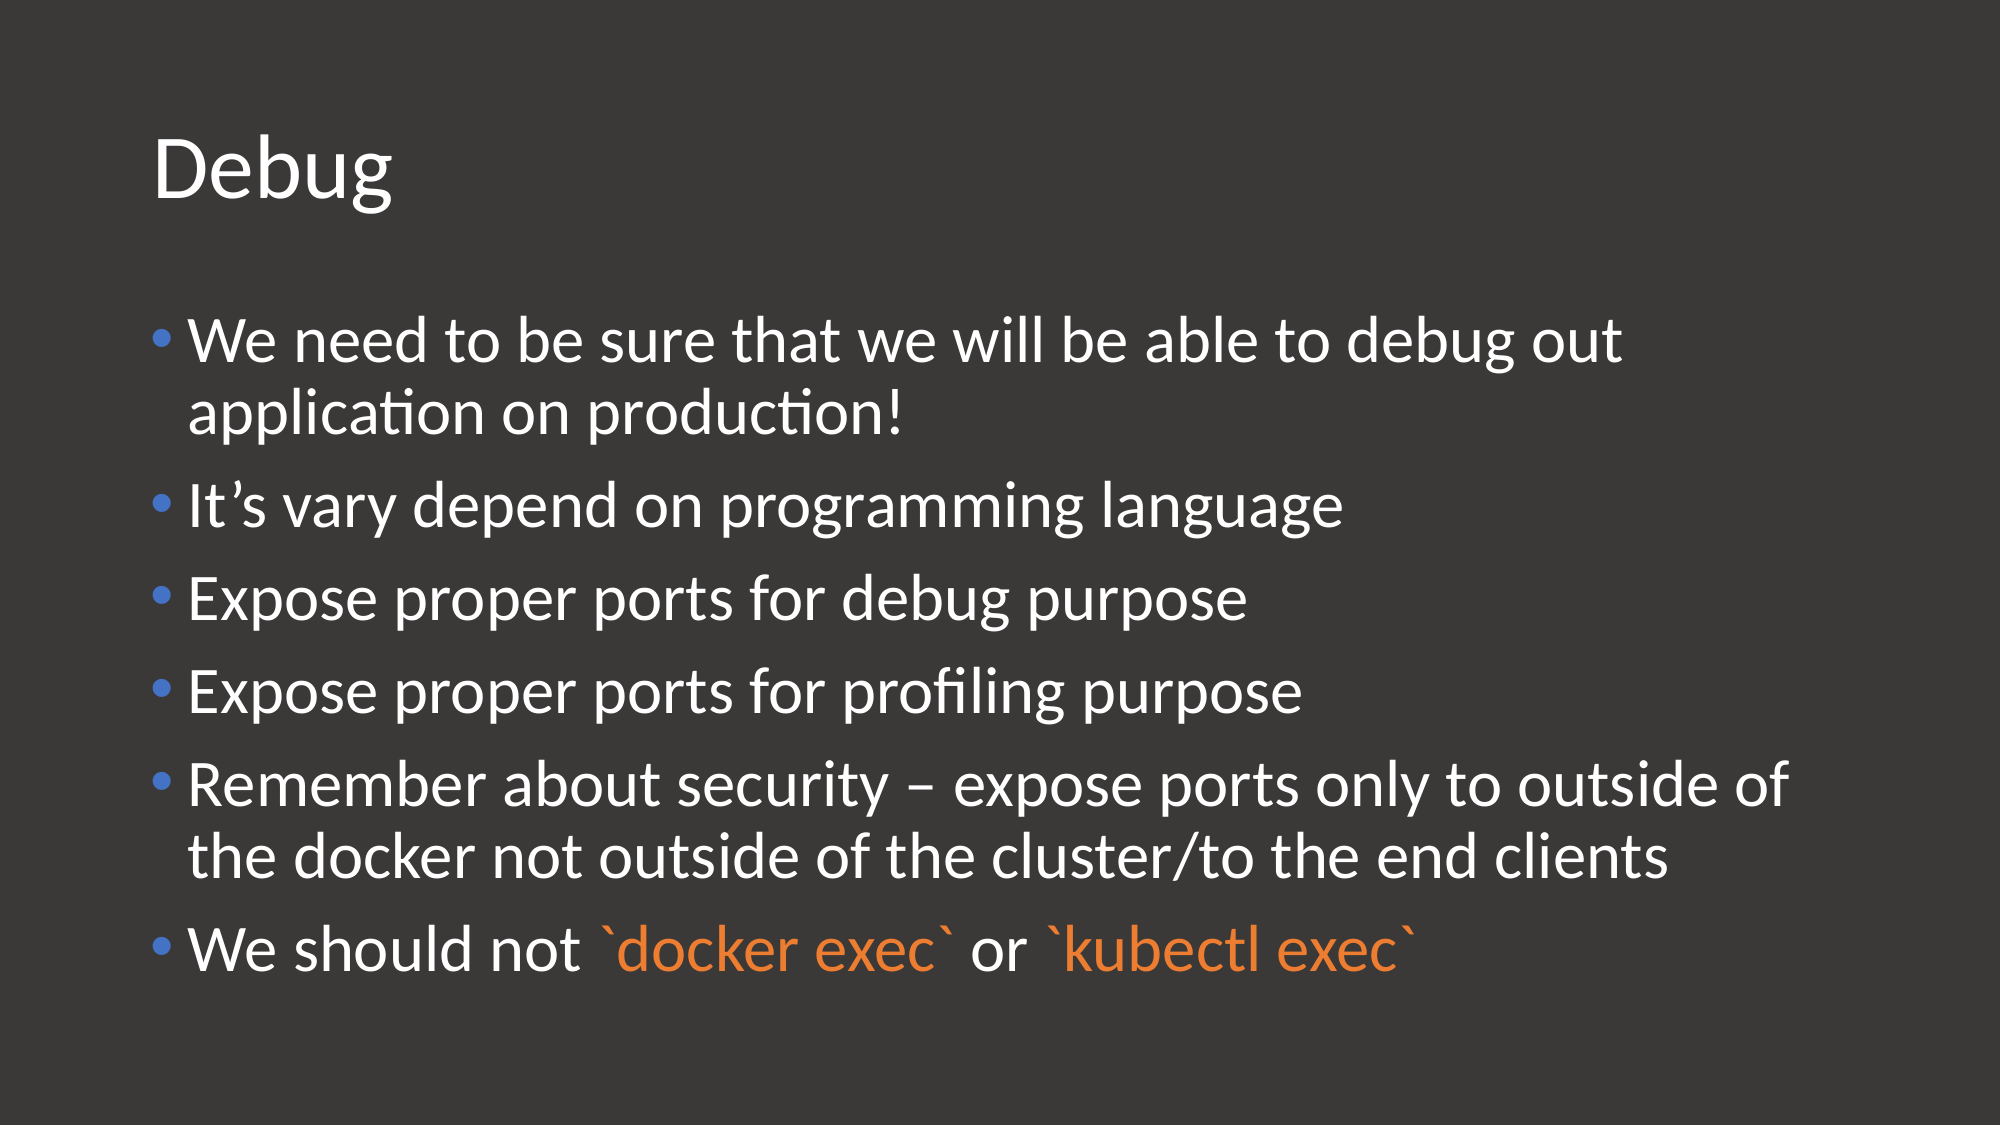

# Debug
We need to be sure that we will be able to debug out application on production!
It’s vary depend on programming language
Expose proper ports for debug purpose
Expose proper ports for profiling purpose
Remember about security – expose ports only to outside of the docker not outside of the cluster/to the end clients
We should not `docker exec` or `kubectl exec`